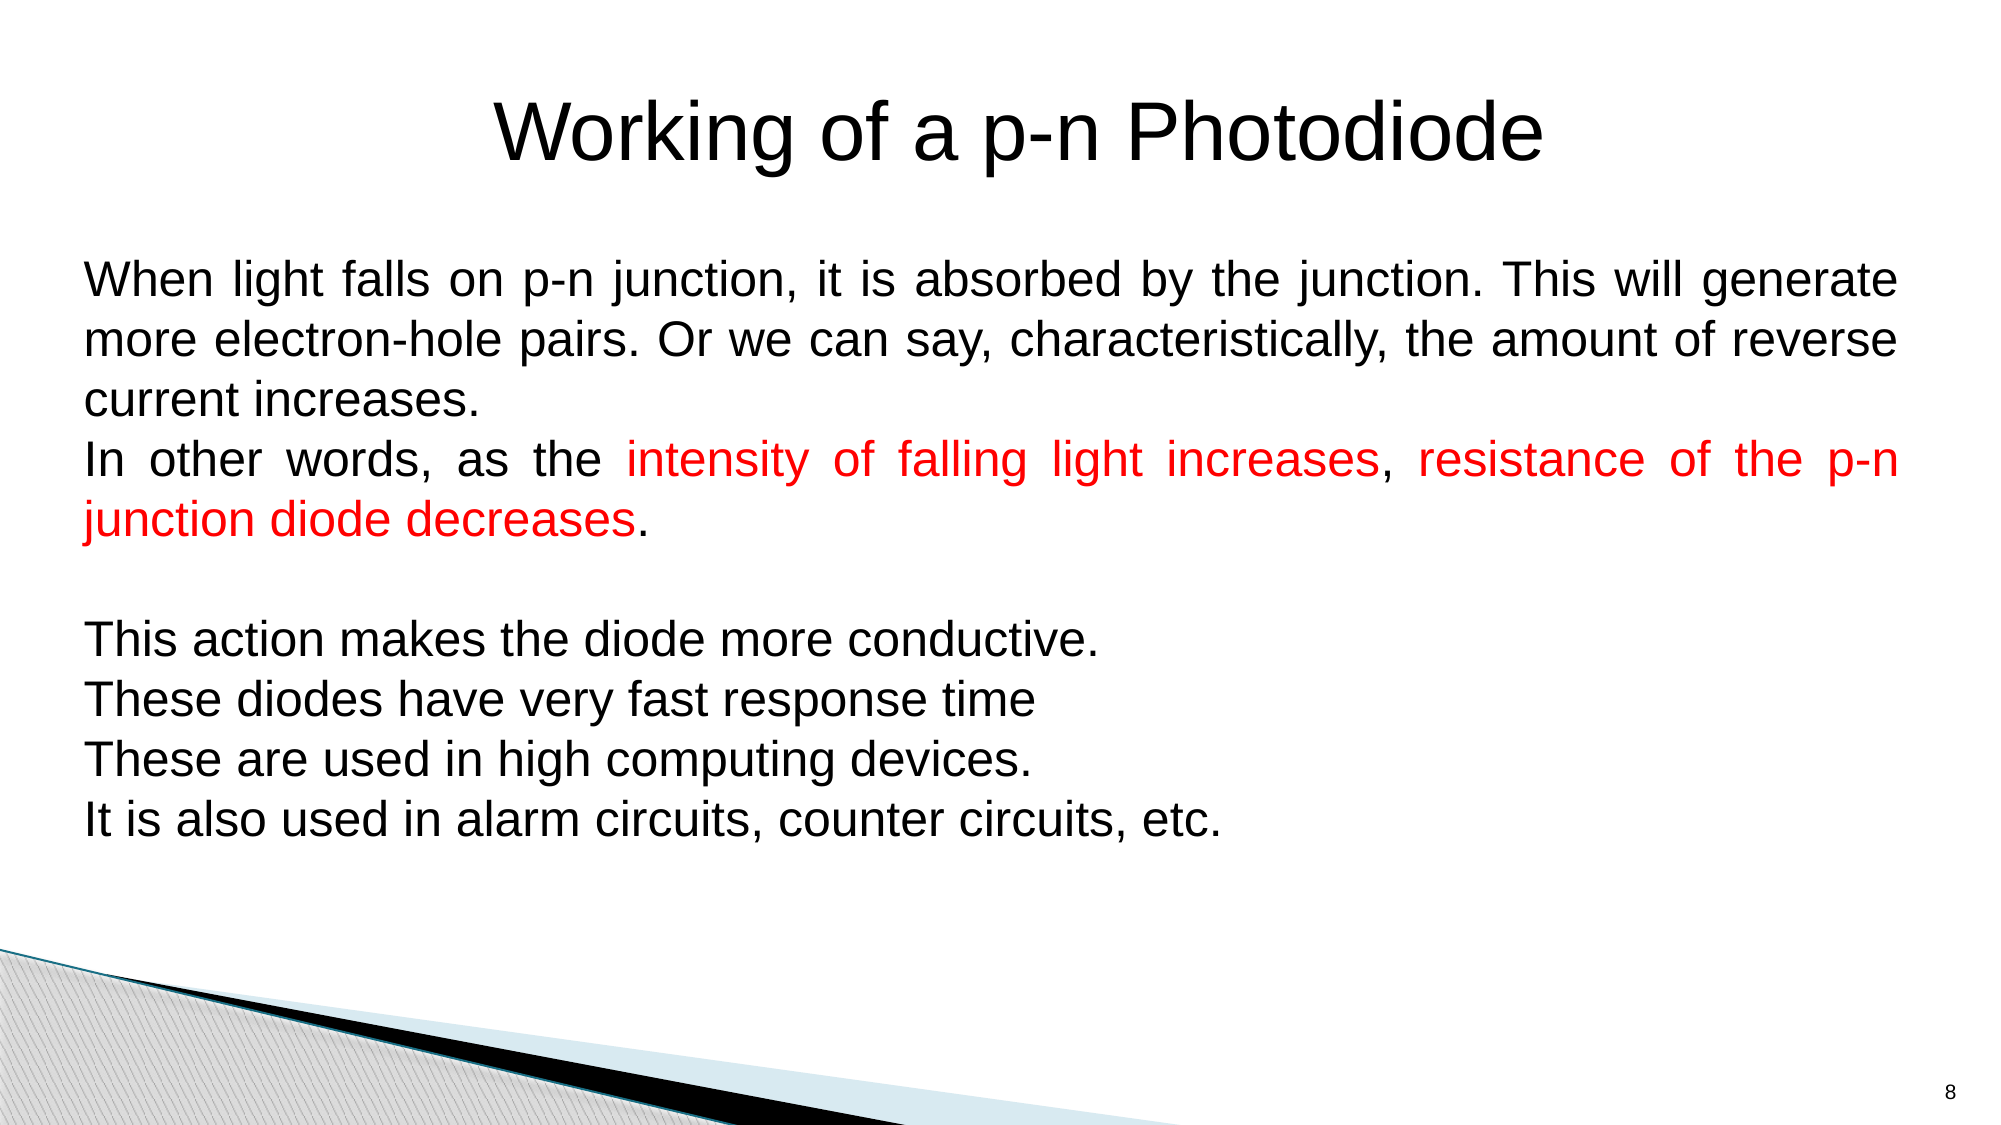

Working of a p-n Photodiode
When light falls on p-n junction, it is absorbed by the junction. This will generate more electron-hole pairs. Or we can say, characteristically, the amount of reverse current increases.
In other words, as the intensity of falling light increases, resistance of the p-n junction diode decreases.

This action makes the diode more conductive.
These diodes have very fast response time
These are used in high computing devices.
It is also used in alarm circuits, counter circuits, etc.
8